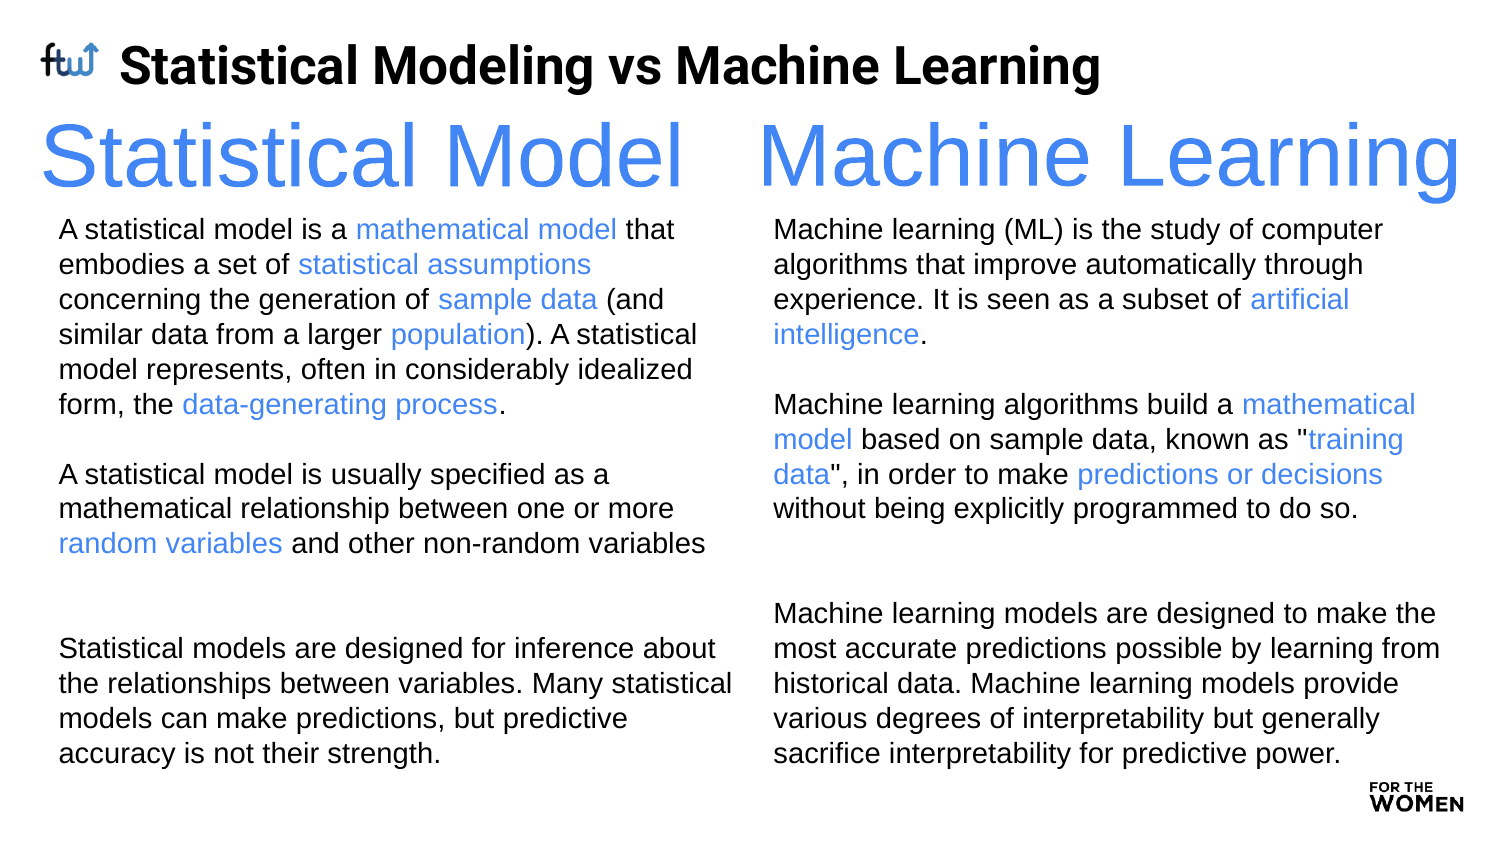

# Statistical Modeling vs Machine Learning
Statistical Model
Machine Learning
A statistical model is a mathematical model that embodies a set of statistical assumptions concerning the generation of sample data (and similar data from a larger population). A statistical model represents, often in considerably idealized form, the data-generating process.

A statistical model is usually specified as a mathematical relationship between one or more random variables and other non-random variables

Statistical models are designed for inference about the relationships between variables. Many statistical models can make predictions, but predictive accuracy is not their strength.
Machine learning (ML) is the study of computer algorithms that improve automatically through experience. It is seen as a subset of artificial intelligence.

Machine learning algorithms build a mathematical model based on sample data, known as "training data", in order to make predictions or decisions without being explicitly programmed to do so.

Machine learning models are designed to make the most accurate predictions possible by learning from historical data. Machine learning models provide various degrees of interpretability but generally sacrifice interpretability for predictive power.